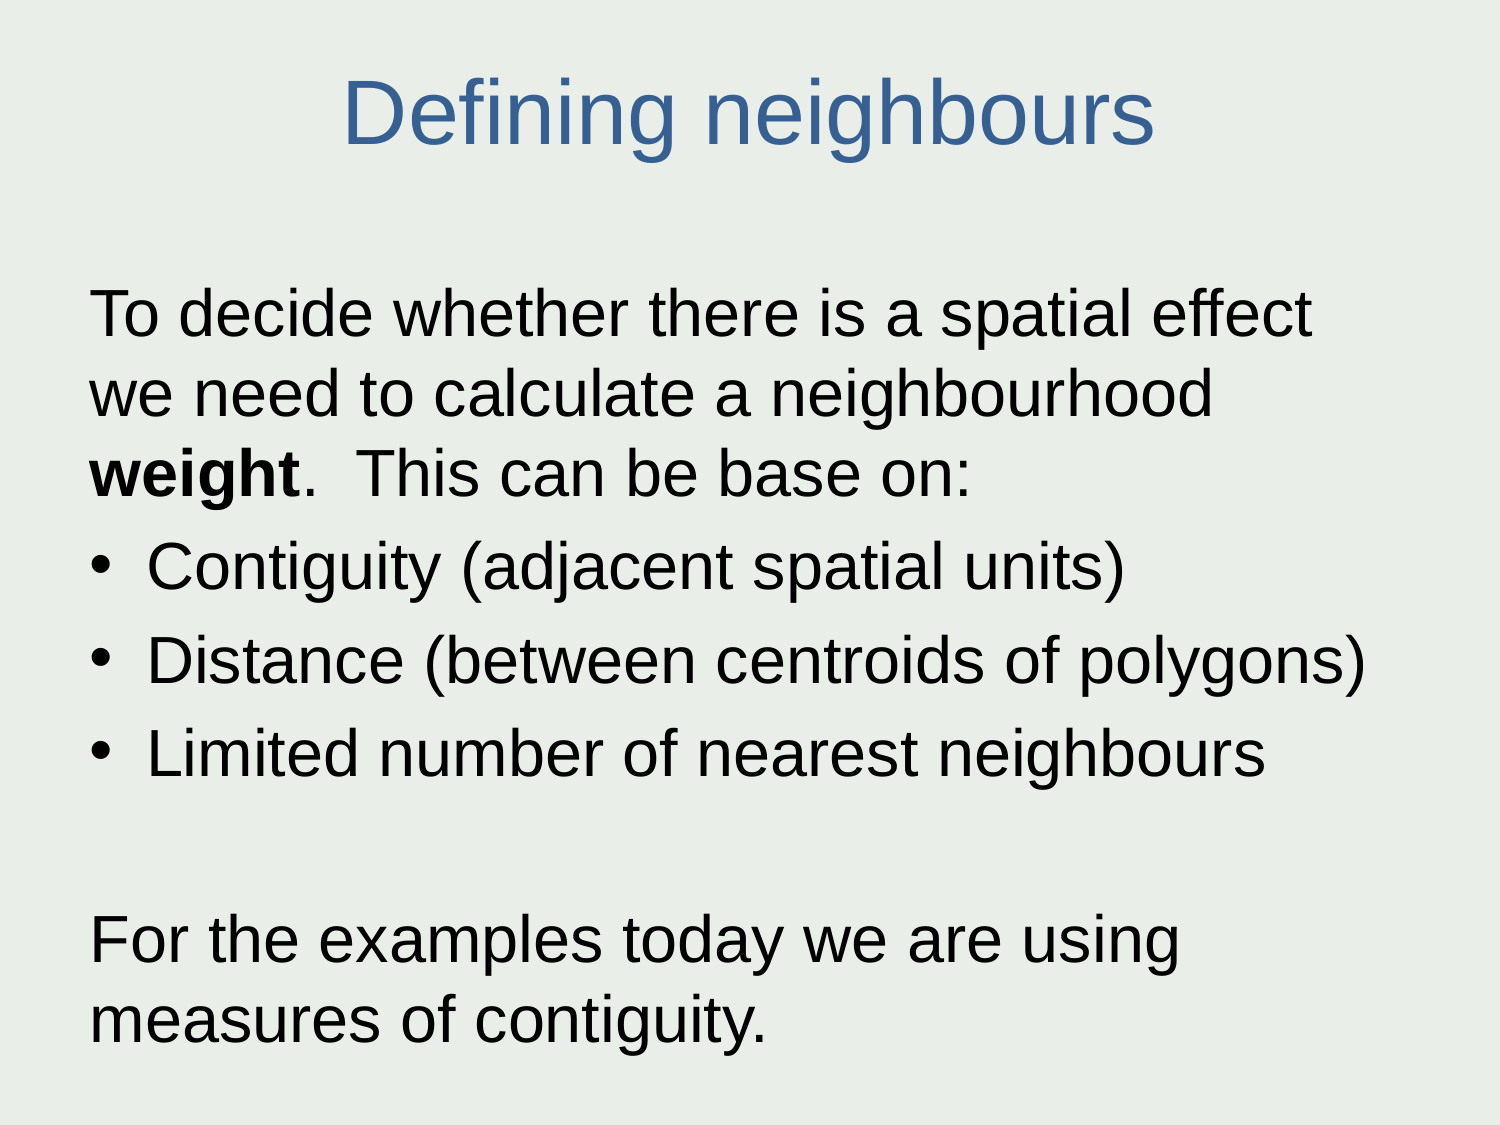

# Defining neighbours
To decide whether there is a spatial effect we need to calculate a neighbourhood weight.  This can be base on:
Contiguity (adjacent spatial units)
Distance (between centroids of polygons)
Limited number of nearest neighbours

For the examples today we are using measures of contiguity.